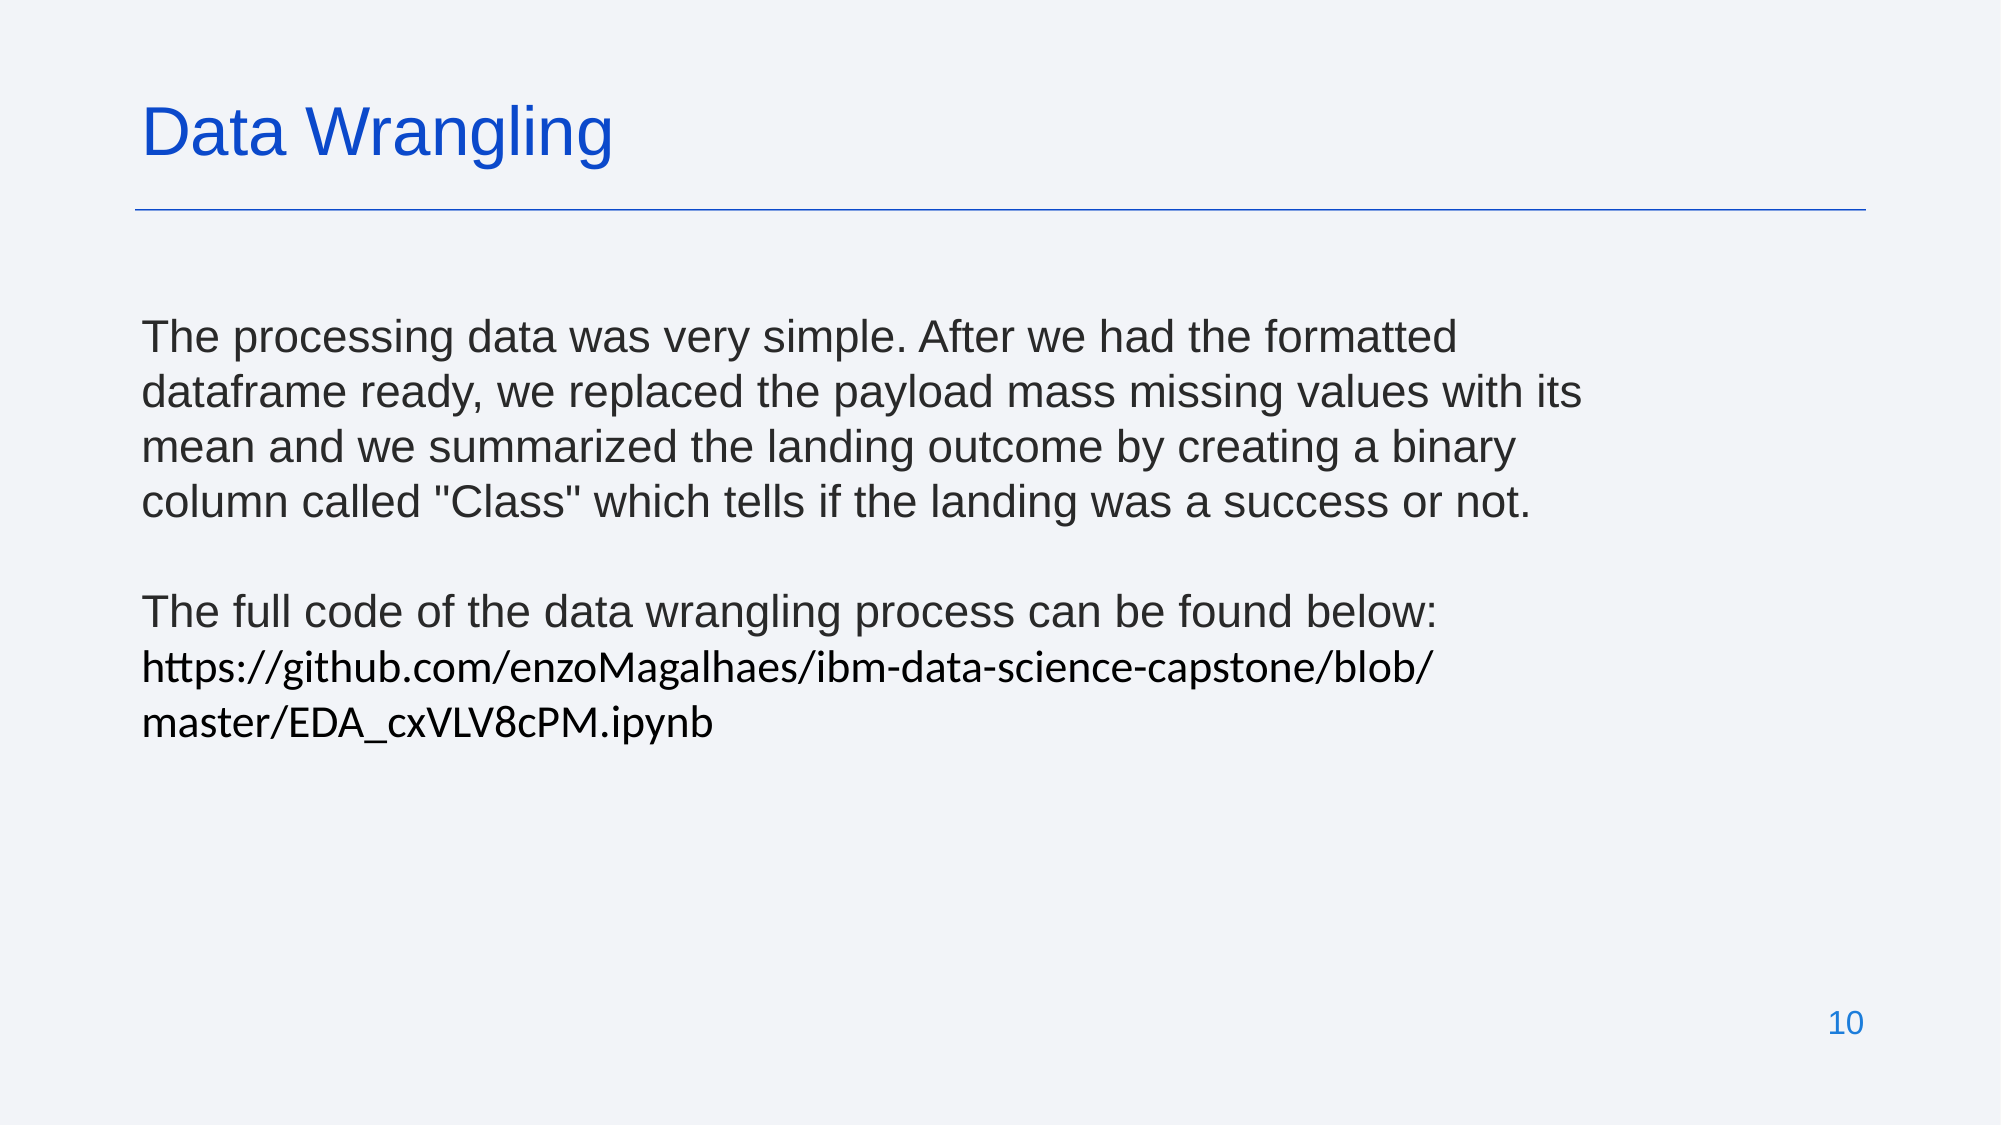

Data Wrangling
The processing data was very simple. After we had the formatted dataframe ready, we replaced the payload mass missing values with its mean and we summarized the landing outcome by creating a binary column called "Class" which tells if the landing was a success or not.

The full code of the data wrangling process can be found below:
https://github.com/enzoMagalhaes/ibm-data-science-capstone/blob/master/EDA_cxVLV8cPM.ipynb

10